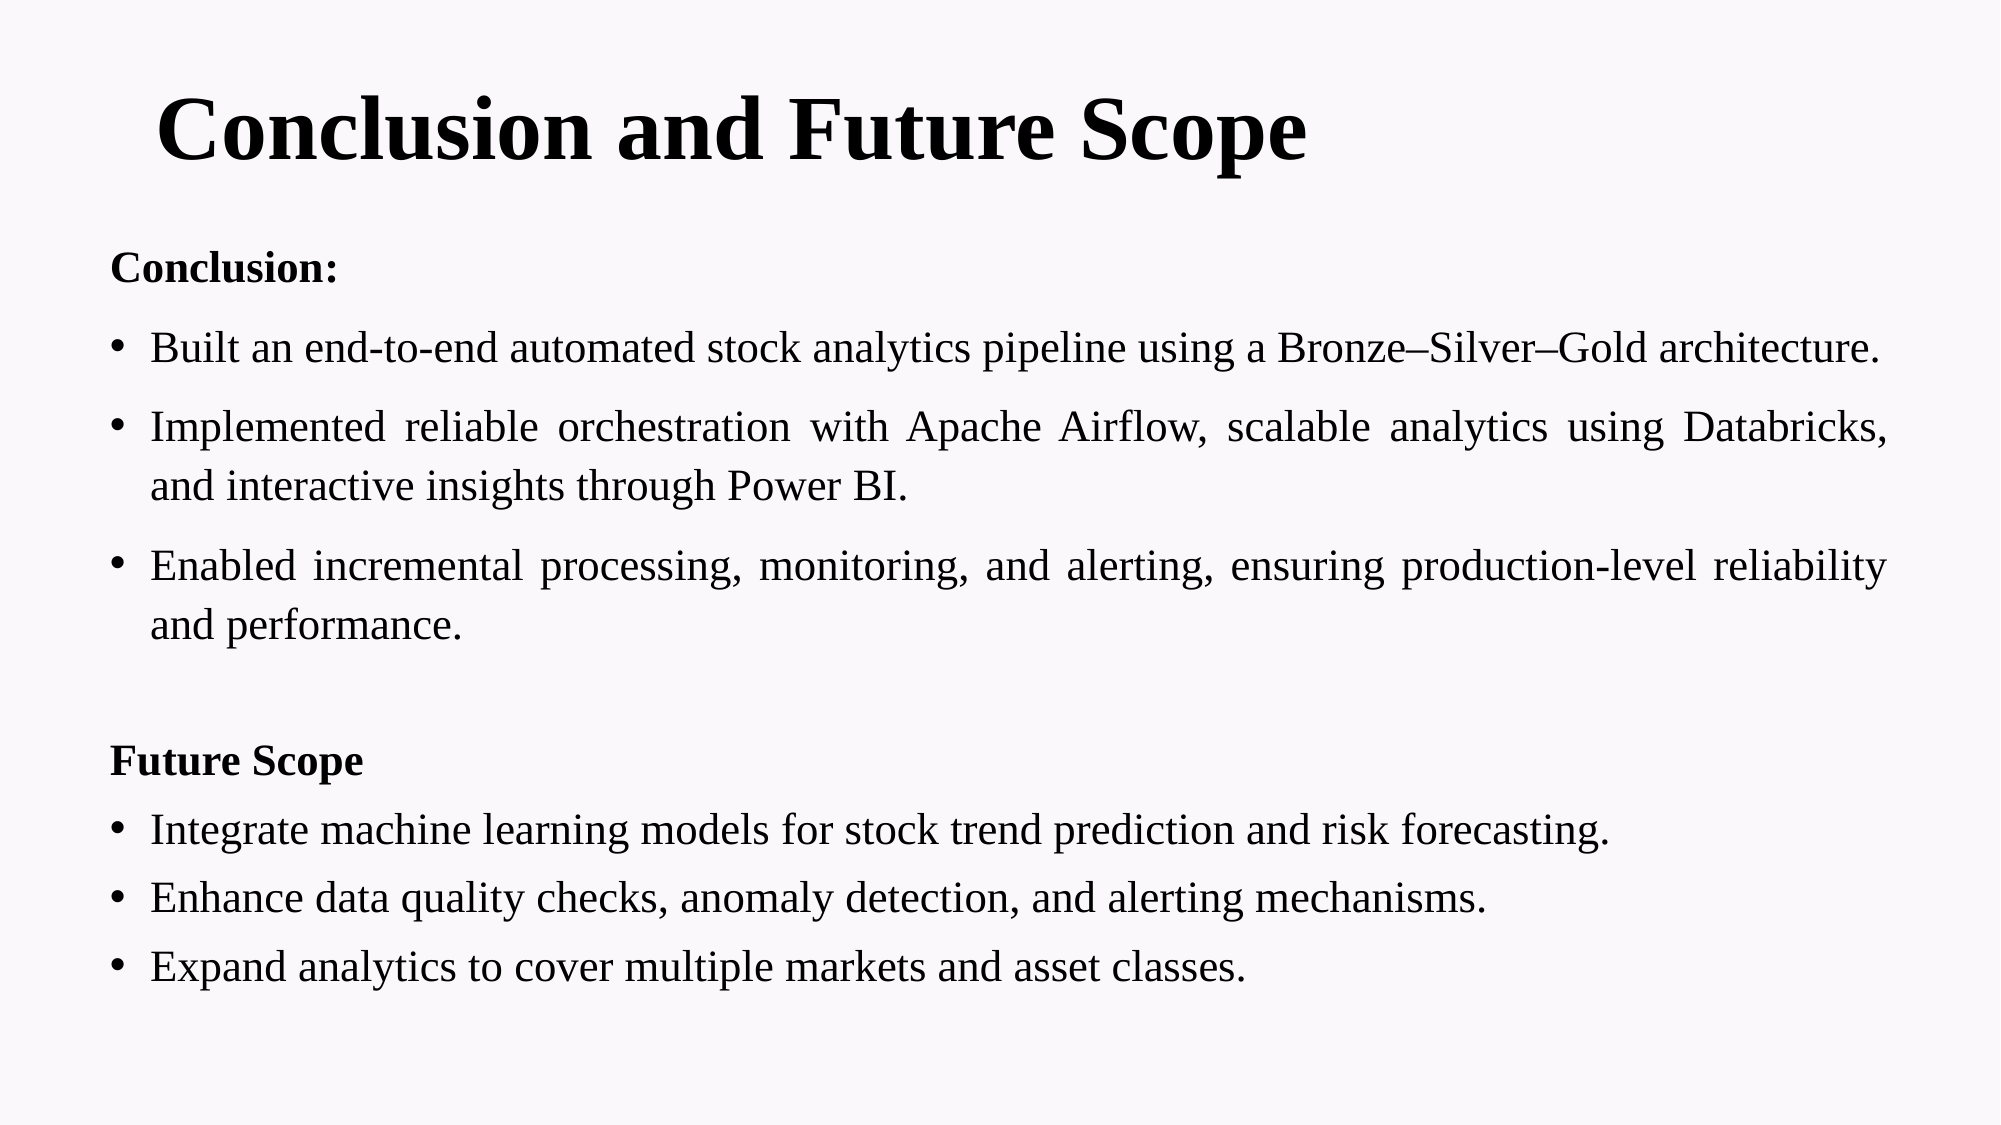

Conclusion and Future Scope
Conclusion:
Built an end-to-end automated stock analytics pipeline using a Bronze–Silver–Gold architecture.
Implemented reliable orchestration with Apache Airflow, scalable analytics using Databricks, and interactive insights through Power BI.
Enabled incremental processing, monitoring, and alerting, ensuring production-level reliability and performance.

Future Scope
Integrate machine learning models for stock trend prediction and risk forecasting.
Enhance data quality checks, anomaly detection, and alerting mechanisms.
Expand analytics to cover multiple markets and asset classes.